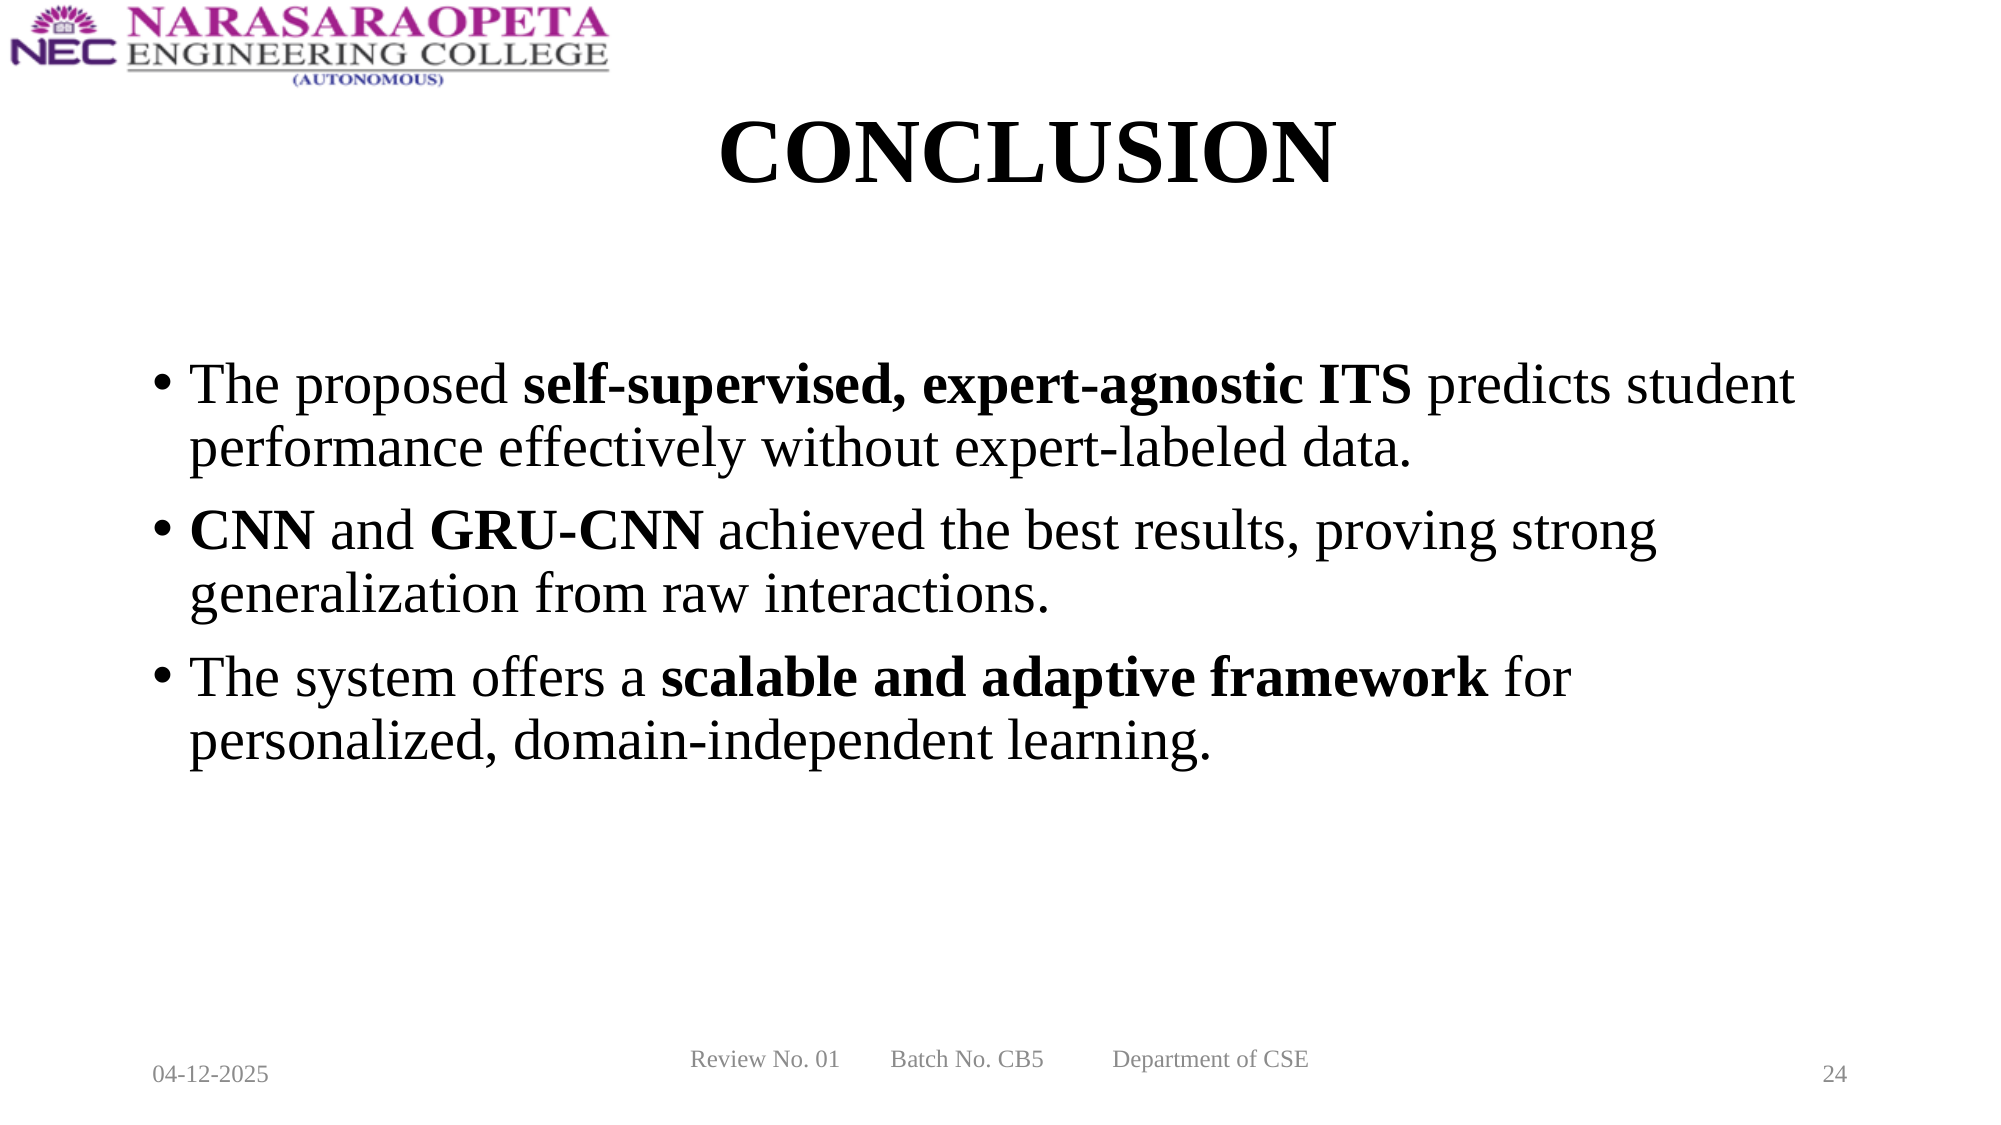

# CONCLUSION

The proposed self-supervised, expert-agnostic ITS predicts student performance effectively without expert-labeled data.
CNN and GRU-CNN achieved the best results, proving strong generalization from raw interactions.
The system offers a scalable and adaptive framework for personalized, domain-independent learning.

04-12-2025
Review No. 01        Batch No. CB5           Department of CSE

24